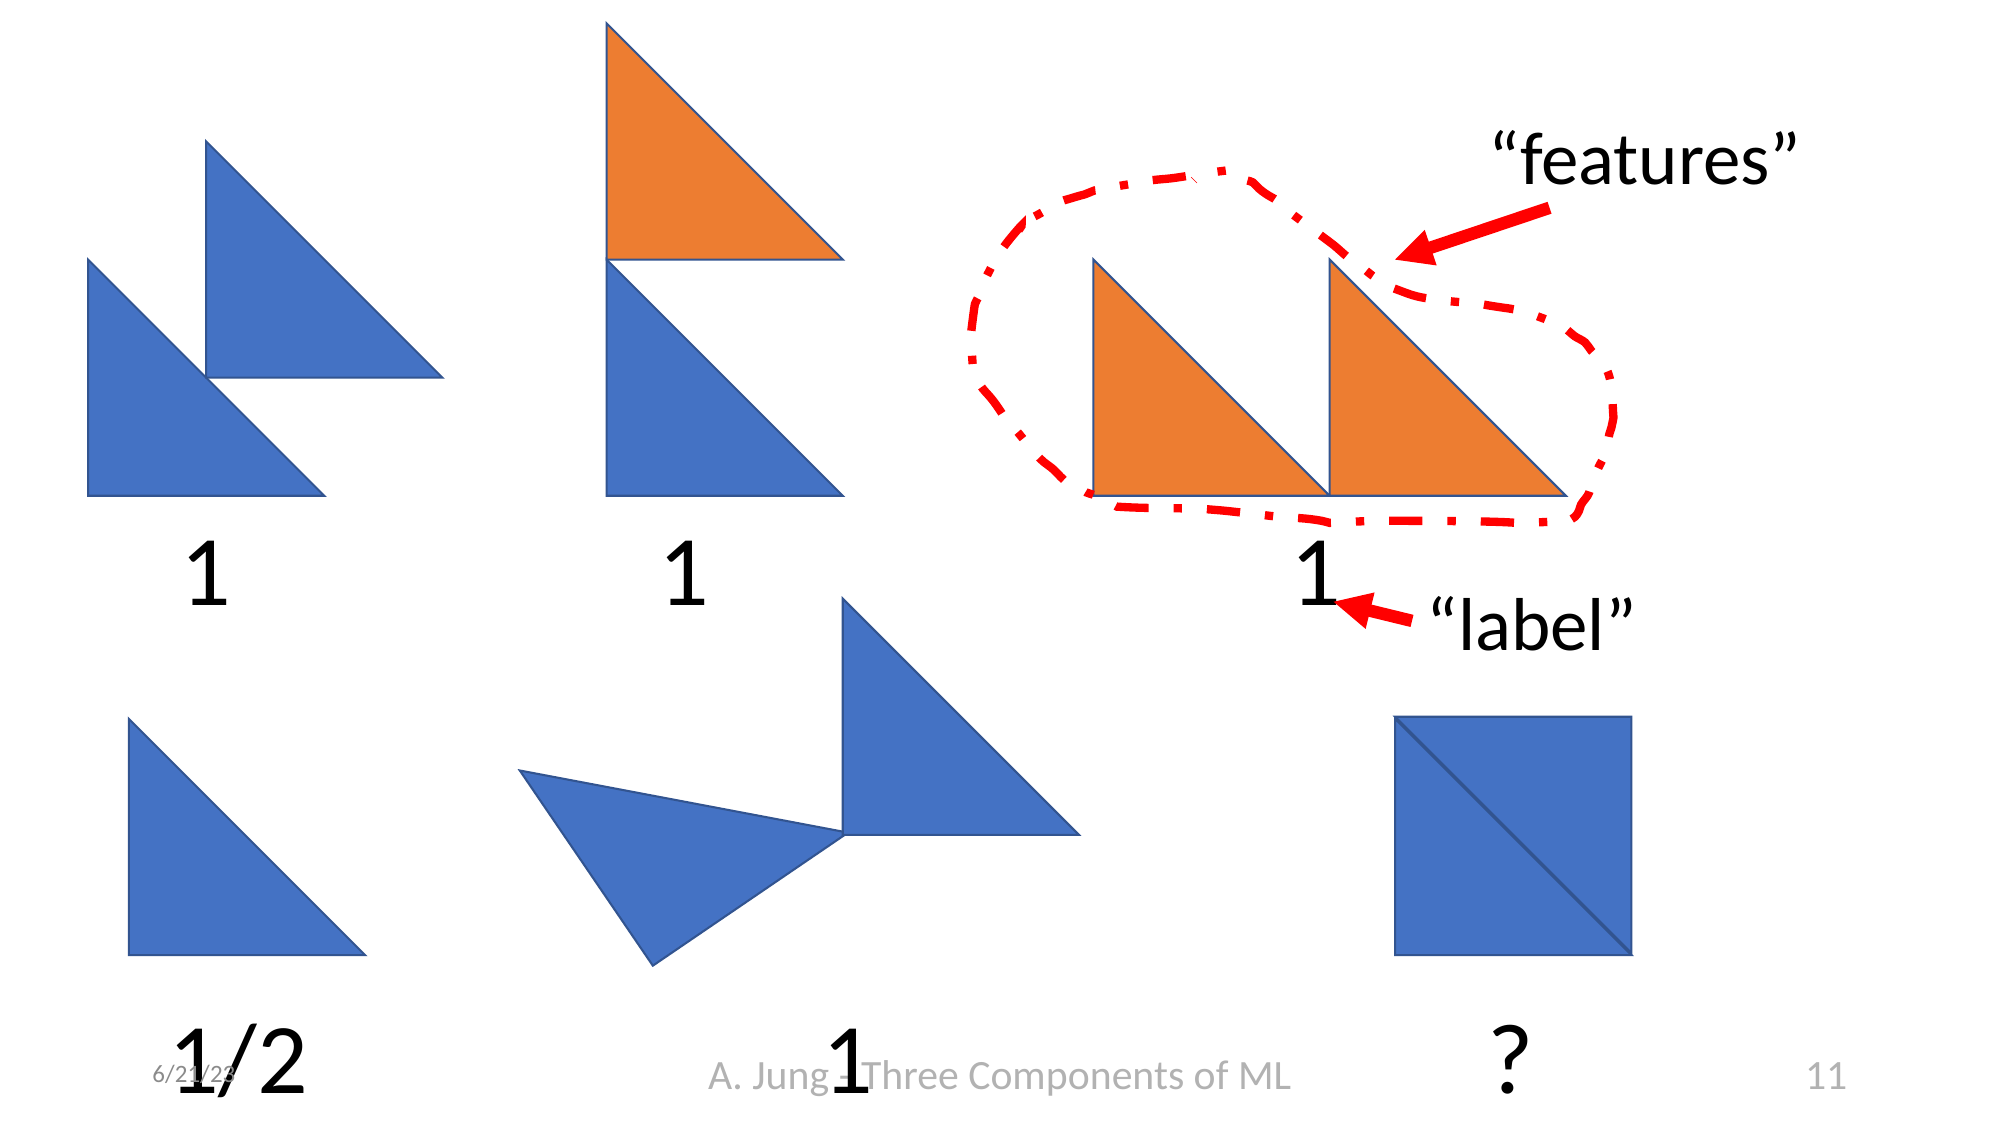

“features”

1
1
1
“label”

1
1/2
?
6/21/23
A. Jung - Three Components of ML
11